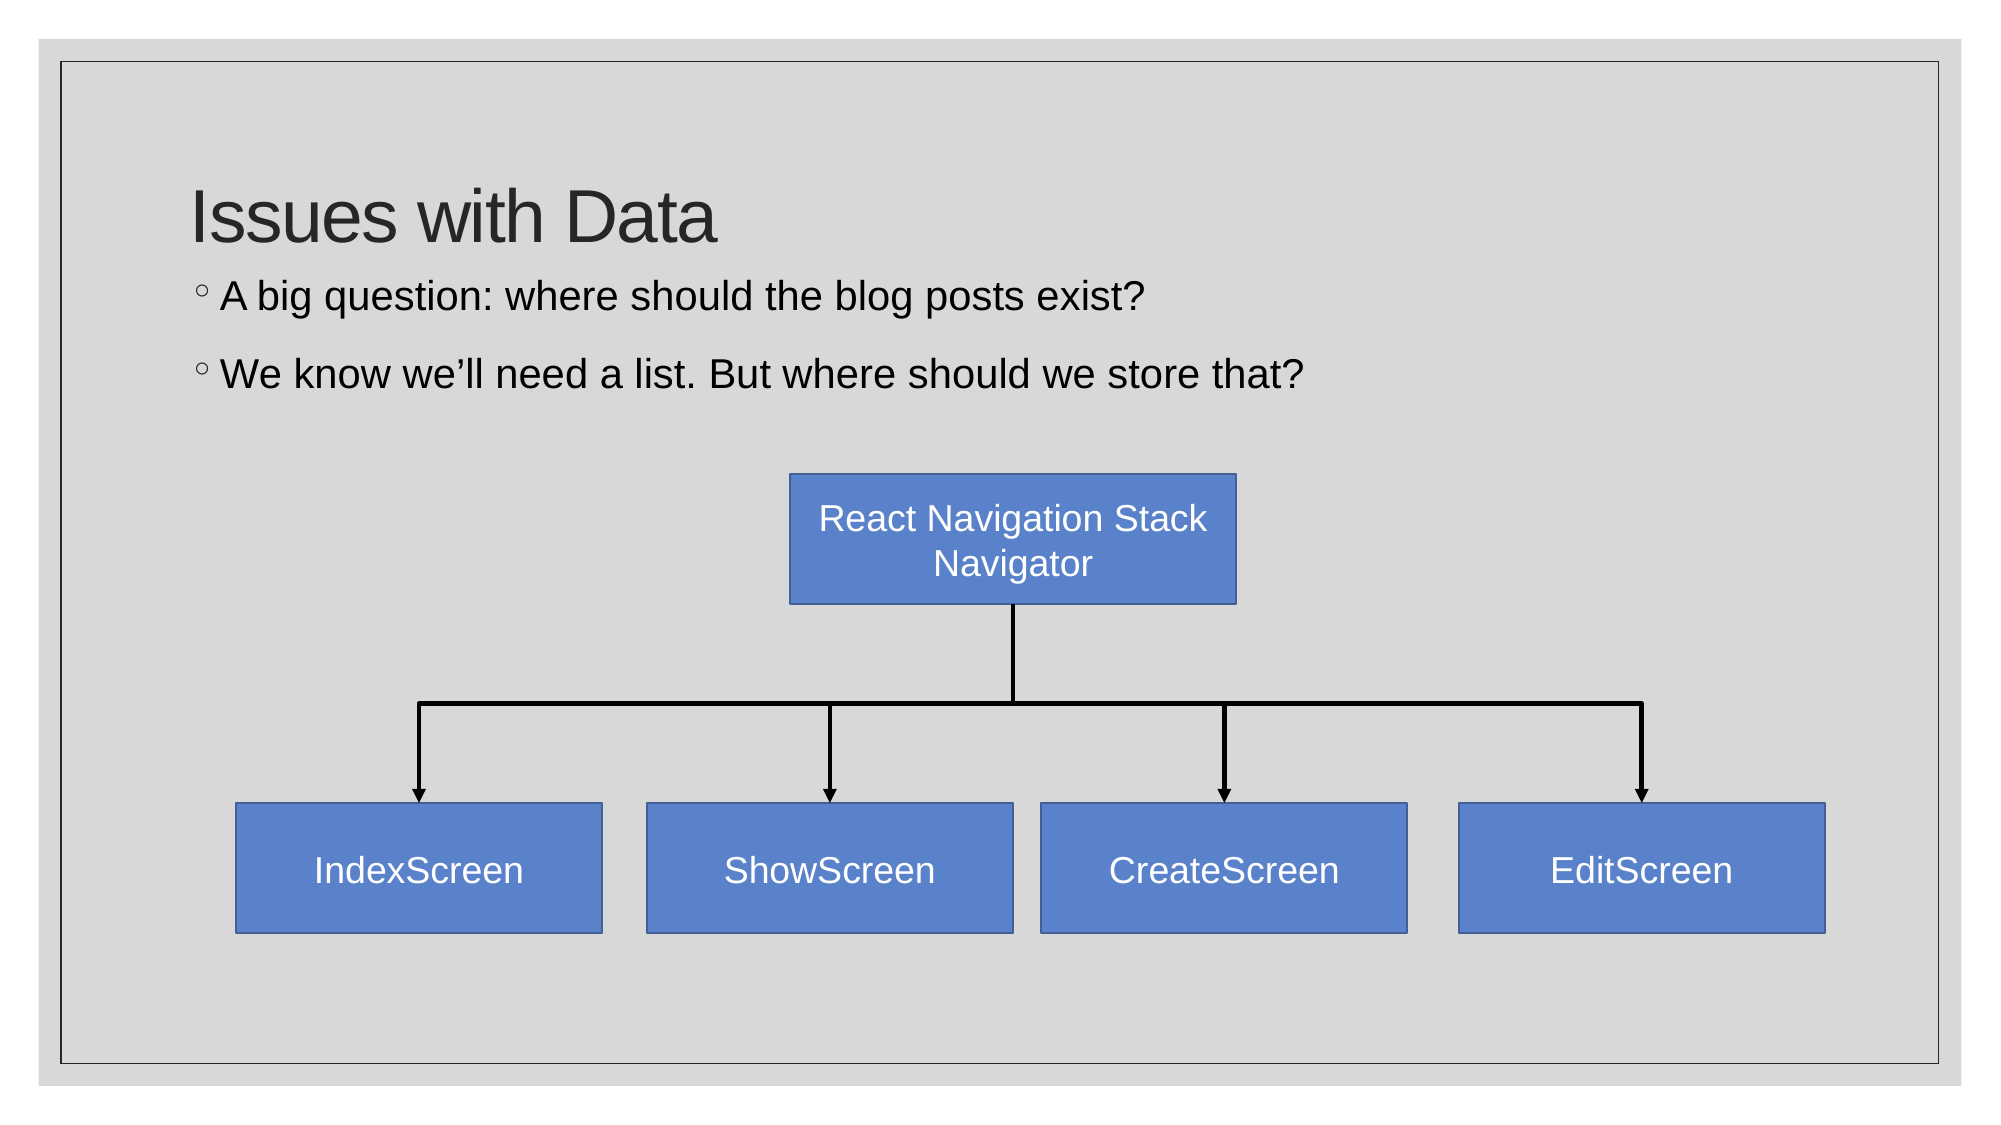

# Issues with Data
A big question: where should the blog posts exist?
We know we’ll need a list. But where should we store that?

React Navigation Stack Navigator
EditScreen
CreateScreen
ShowScreen
IndexScreen